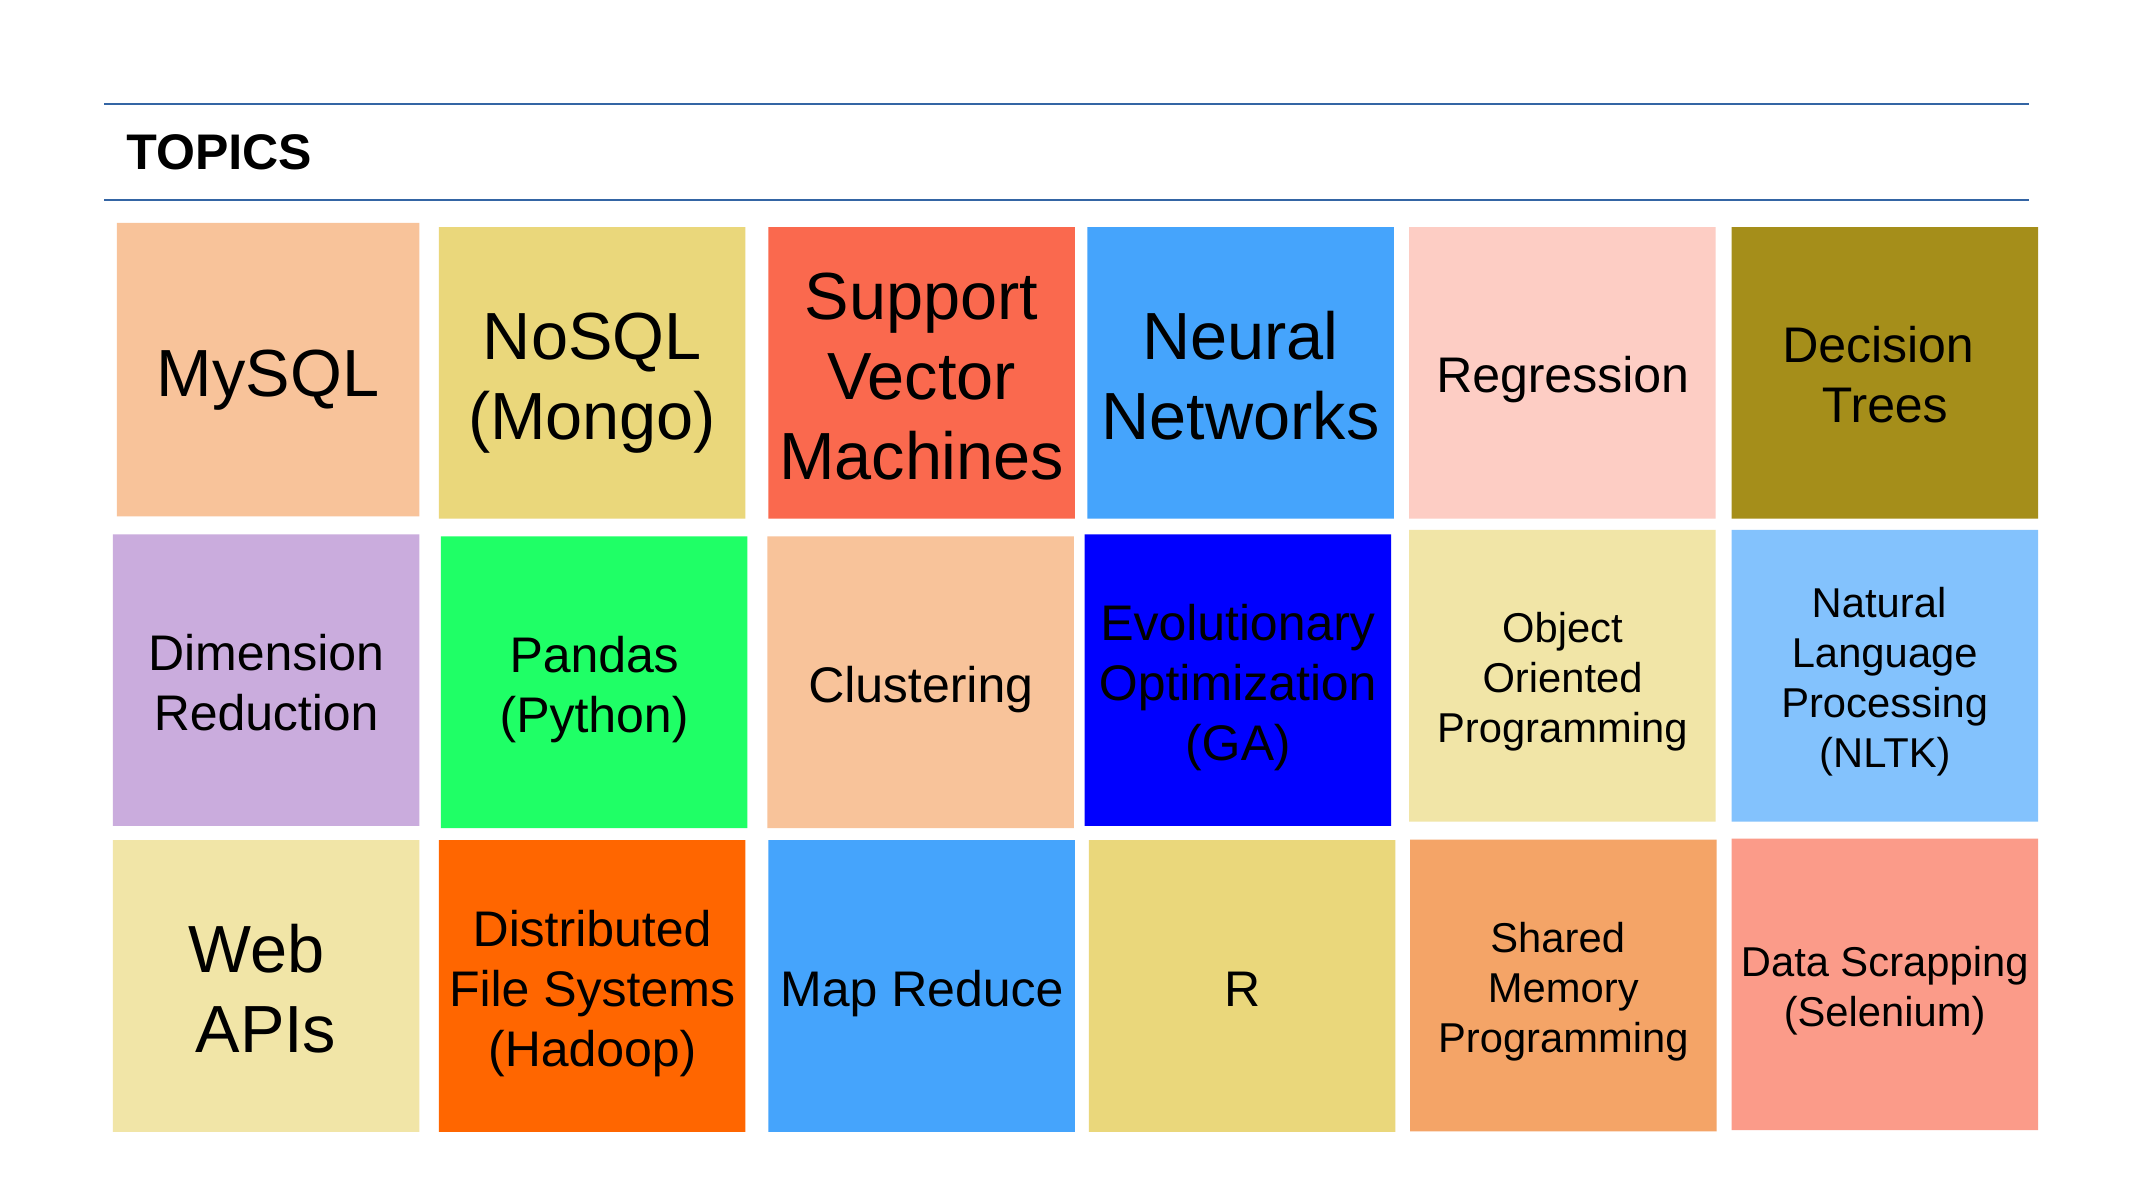

TOPICS
MySQL
NoSQL
(Mongo)
Support
Vector
Machines
Neural
Networks
Regression
Decision
Trees
Object
Oriented
Programming
Natural
Language
Processing
(NLTK)
Dimension
Reduction
Evolutionary Optimization (GA)
Pandas
(Python)
Clustering
Data Scrapping
(Selenium)
Shared
Memory
Programming
Web
APIs
Distributed
File Systems
(Hadoop)
Map Reduce
R